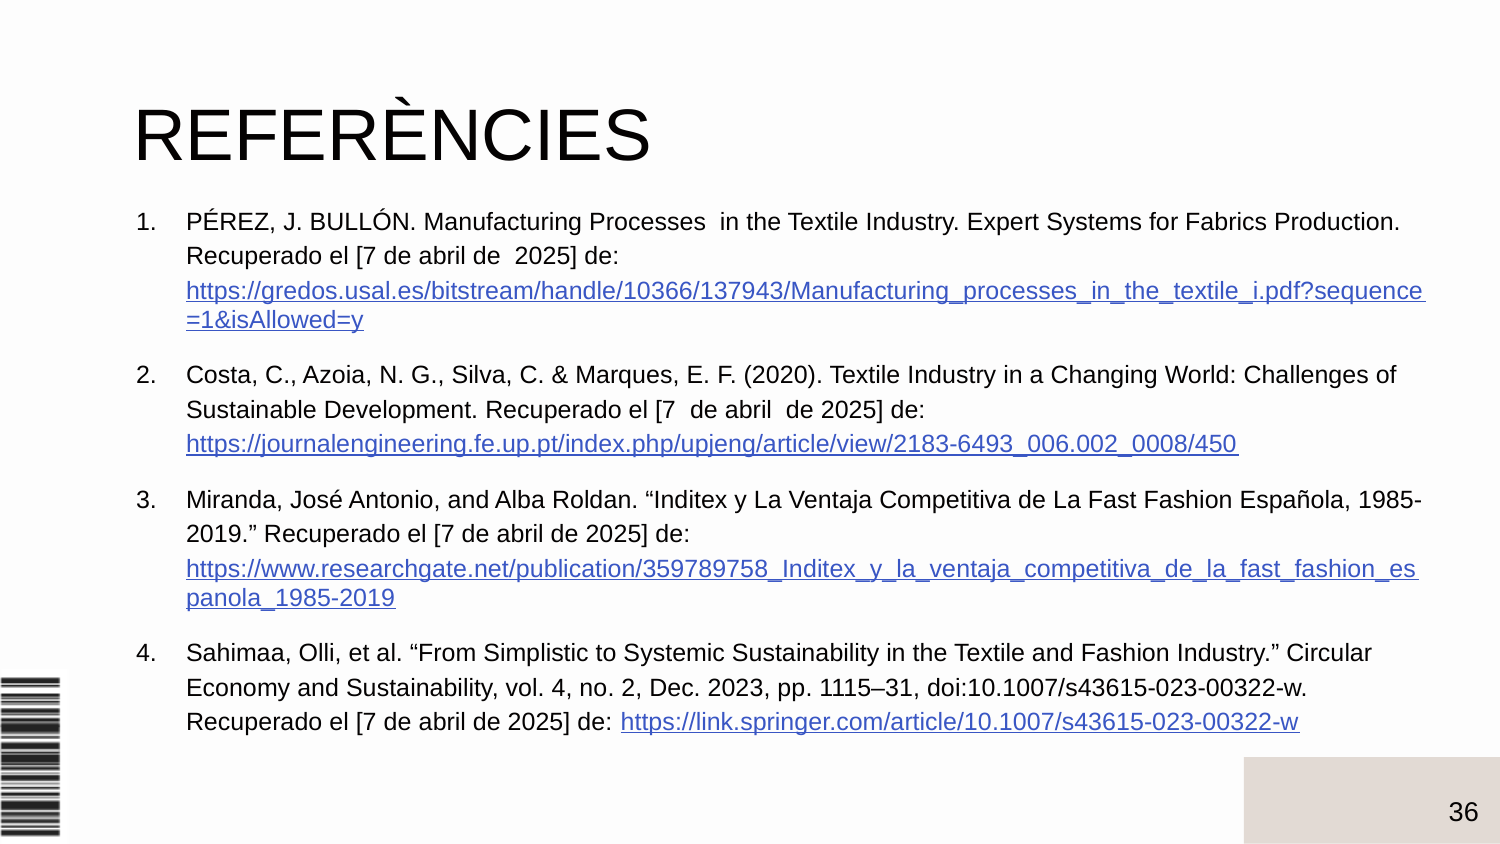

REFERÈNCIES
PÉREZ, J. BULLÓN. Manufacturing Processes  in the Textile Industry. Expert Systems for Fabrics Production. Recuperado el [7 de abril de  2025] de: https://gredos.usal.es/bitstream/handle/10366/137943/Manufacturing_processes_in_the_textile_i.pdf?sequence=1&isAllowed=y
Costa, C., Azoia, N. G., Silva, C. & Marques, E. F. (2020). Textile Industry in a Changing World: Challenges of Sustainable Development. Recuperado el [7  de abril  de 2025] de: https://journalengineering.fe.up.pt/index.php/upjeng/article/view/2183-6493_006.002_0008/450
Miranda, José Antonio, and Alba Roldan. “Inditex y La Ventaja Competitiva de La Fast Fashion Española, 1985-2019.” Recuperado el [7 de abril de 2025] de: https://www.researchgate.net/publication/359789758_Inditex_y_la_ventaja_competitiva_de_la_fast_fashion_espanola_1985-2019
Sahimaa, Olli, et al. “From Simplistic to Systemic Sustainability in the Textile and Fashion Industry.” Circular Economy and Sustainability, vol. 4, no. 2, Dec. 2023, pp. 1115–31, doi:10.1007/s43615-023-00322-w. Recuperado el [7 de abril de 2025] de: https://link.springer.com/article/10.1007/s43615-023-00322-w
36